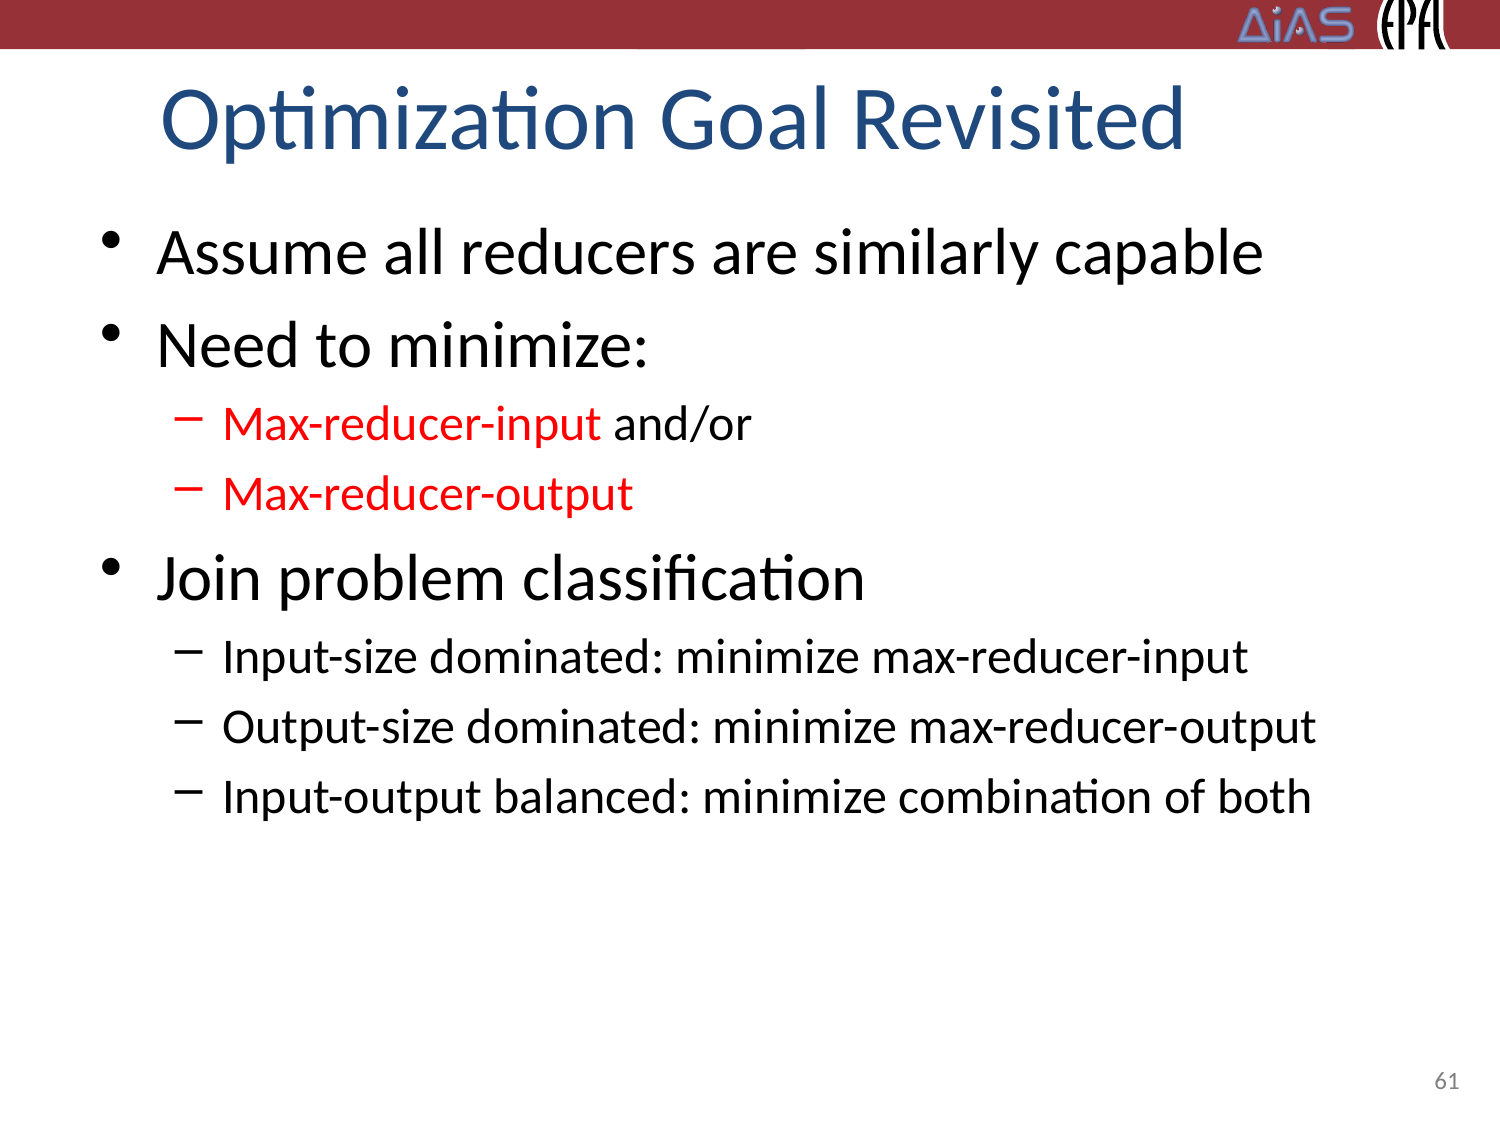

Optimization Goal Revisited
Assume all reducers are similarly capable
Need to minimize:
Max-reducer-input and/or
Max-reducer-output
Join problem classification
Input-size dominated: minimize max-reducer-input
Output-size dominated: minimize max-reducer-output
Input-output balanced: minimize combination of both
61